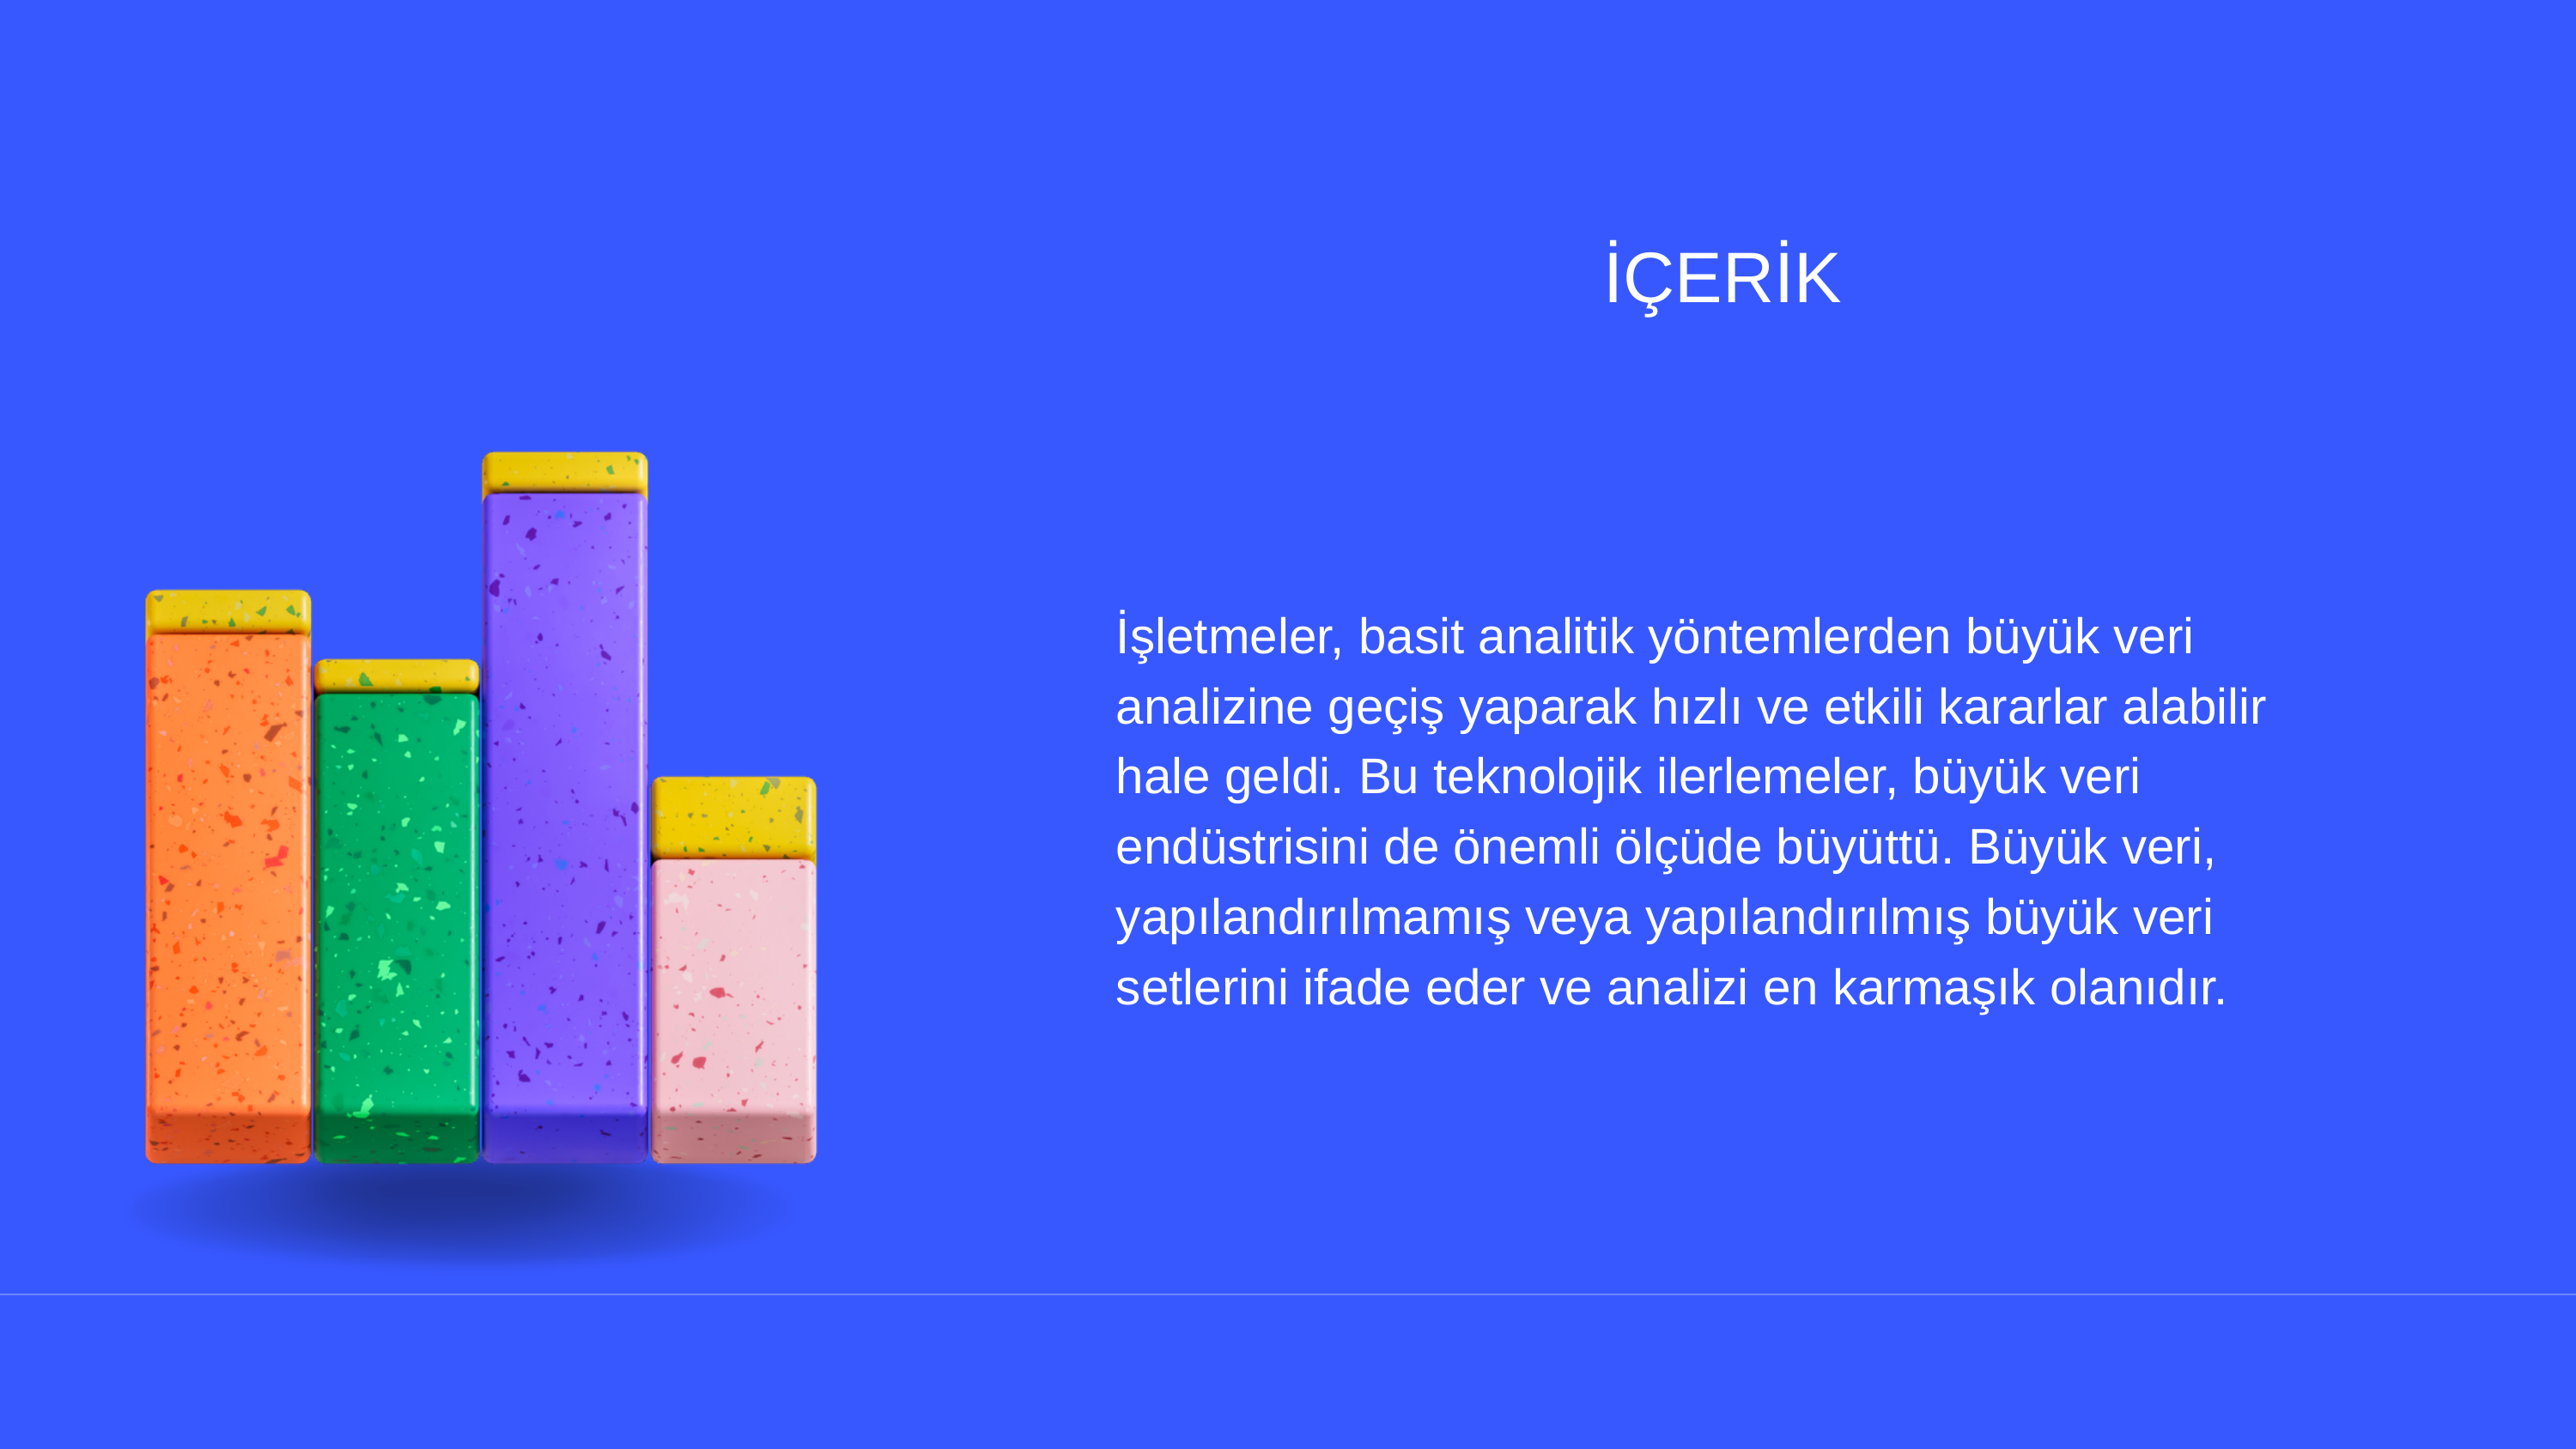

İÇERİK

İşletmeler, basit analitik yöntemlerden büyük veri analizine geçiş yaparak hızlı ve etkili kararlar alabilir hale geldi. Bu teknolojik ilerlemeler, büyük veri endüstrisini de önemli ölçüde büyüttü. Büyük veri, yapılandırılmamış veya yapılandırılmış büyük veri setlerini ifade eder ve analizi en karmaşık olanıdır.